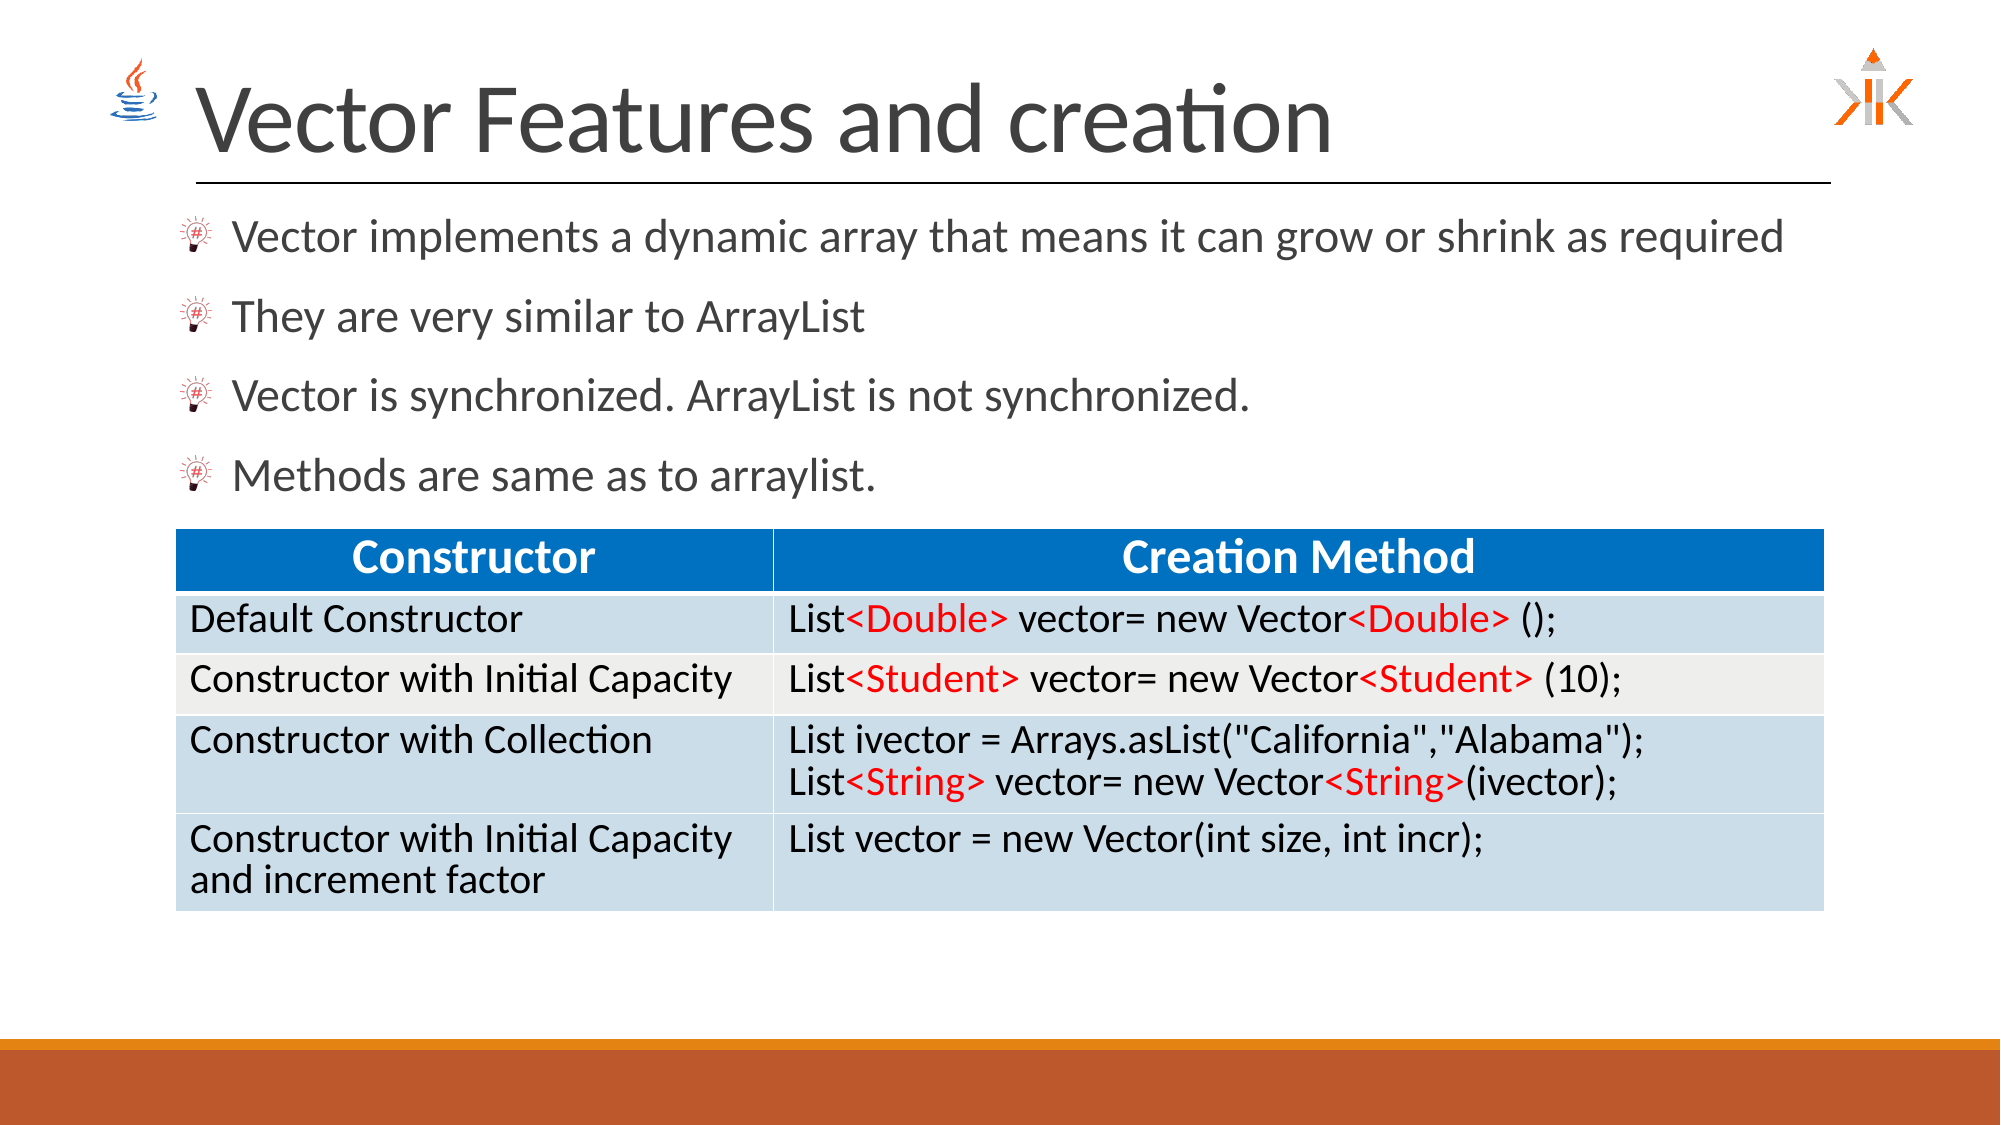

# Vector Features and creation
  Vector implements a dynamic array that means it can grow or shrink as required
  They are very similar to ArrayList
  Vector is synchronized. ArrayList is not synchronized.
  Methods are same as to arraylist.
| Constructor | Creation Method |
| --- | --- |
| Default Constructor | List<Double> vector= new Vector<Double> (); |
| Constructor with Initial Capacity | List<Student> vector= new Vector<Student> (10); |
| Constructor with Collection | List ivector = Arrays.asList("California","Alabama"); List<String> vector= new Vector<String>(ivector); |
| Constructor with Initial Capacity and increment factor | List vector = new Vector(int size, int incr); |